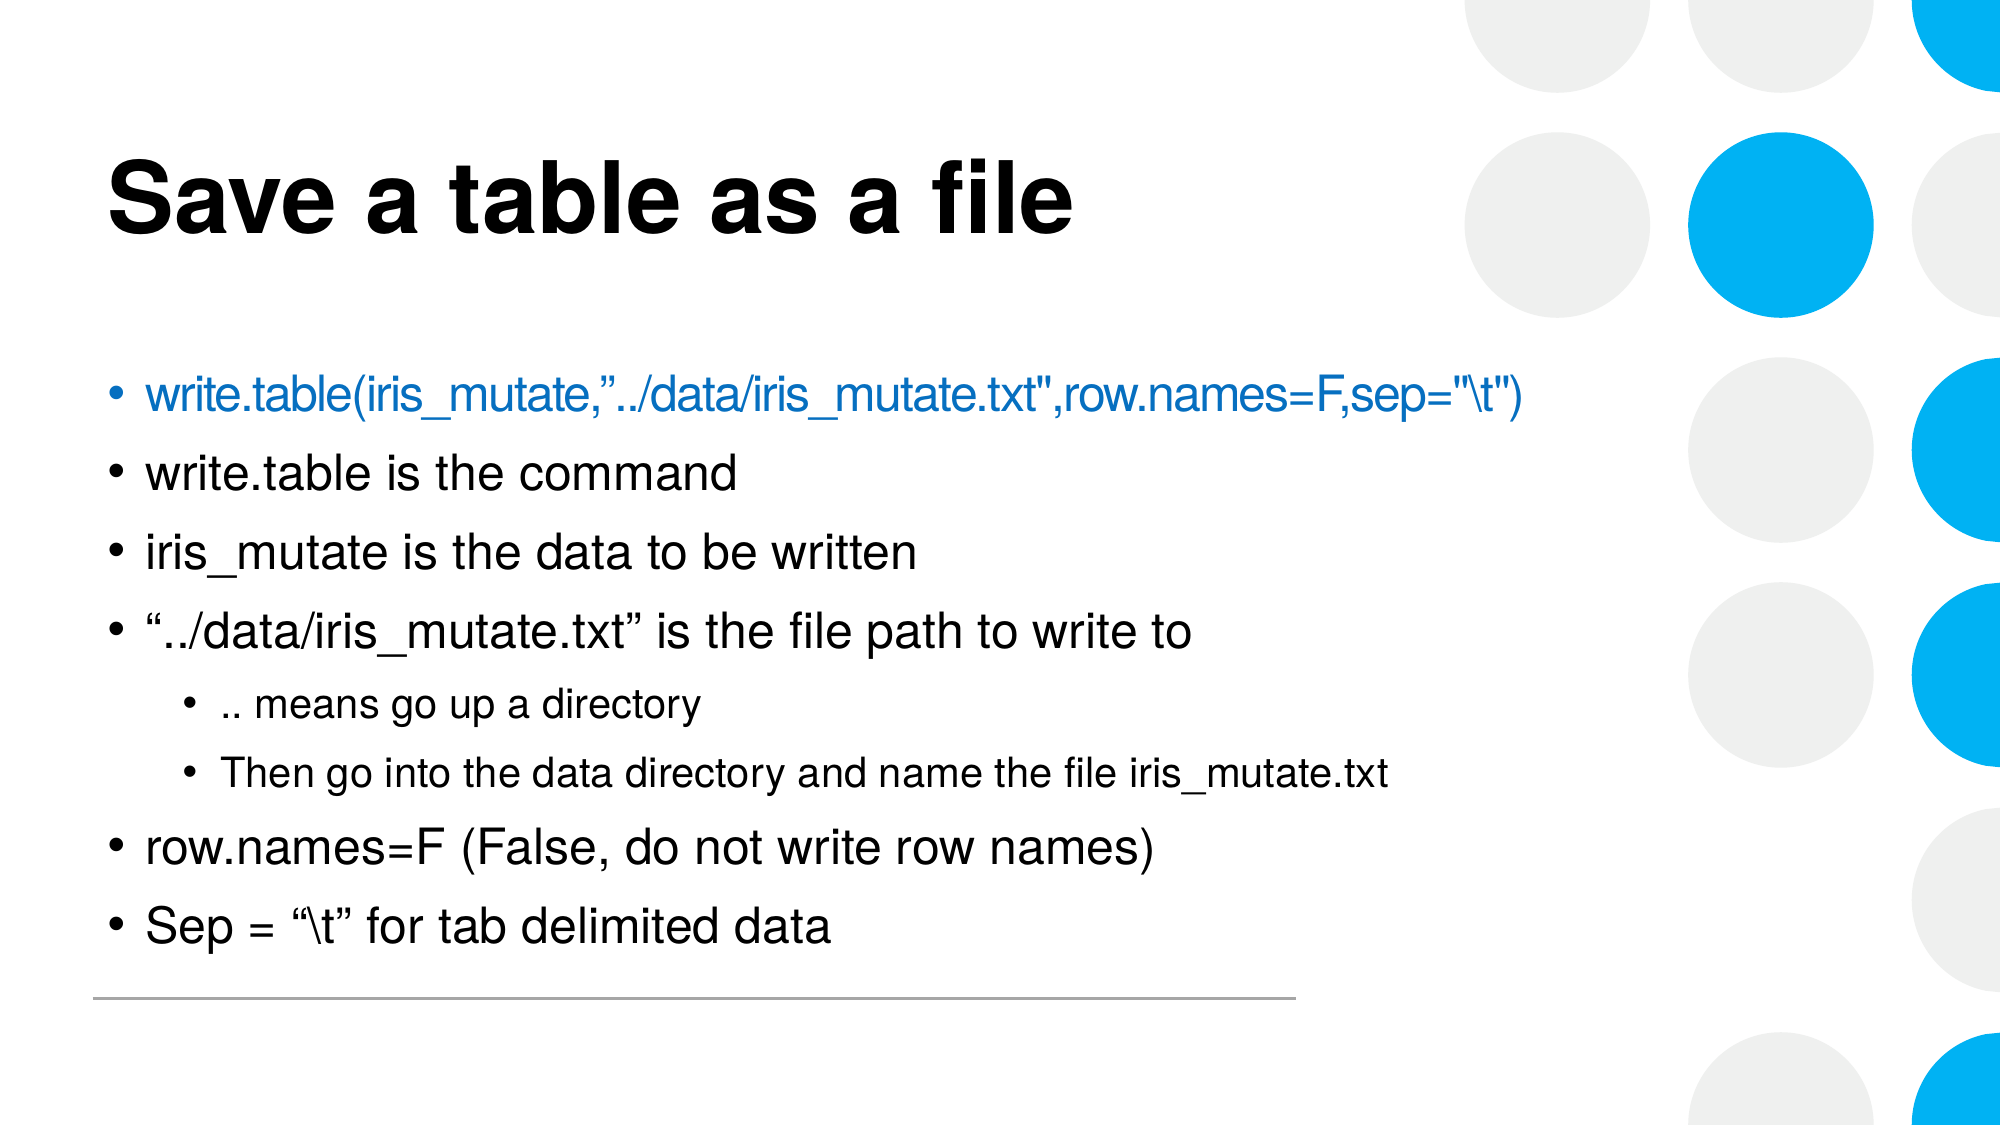

# Save a table as a file
write.table(iris_mutate,”../data/iris_mutate.txt",row.names=F,sep="\t")
write.table is the command
iris_mutate is the data to be written
“../data/iris_mutate.txt” is the file path to write to
.. means go up a directory
Then go into the data directory and name the file iris_mutate.txt
row.names=F (False, do not write row names)
Sep = “\t” for tab delimited data